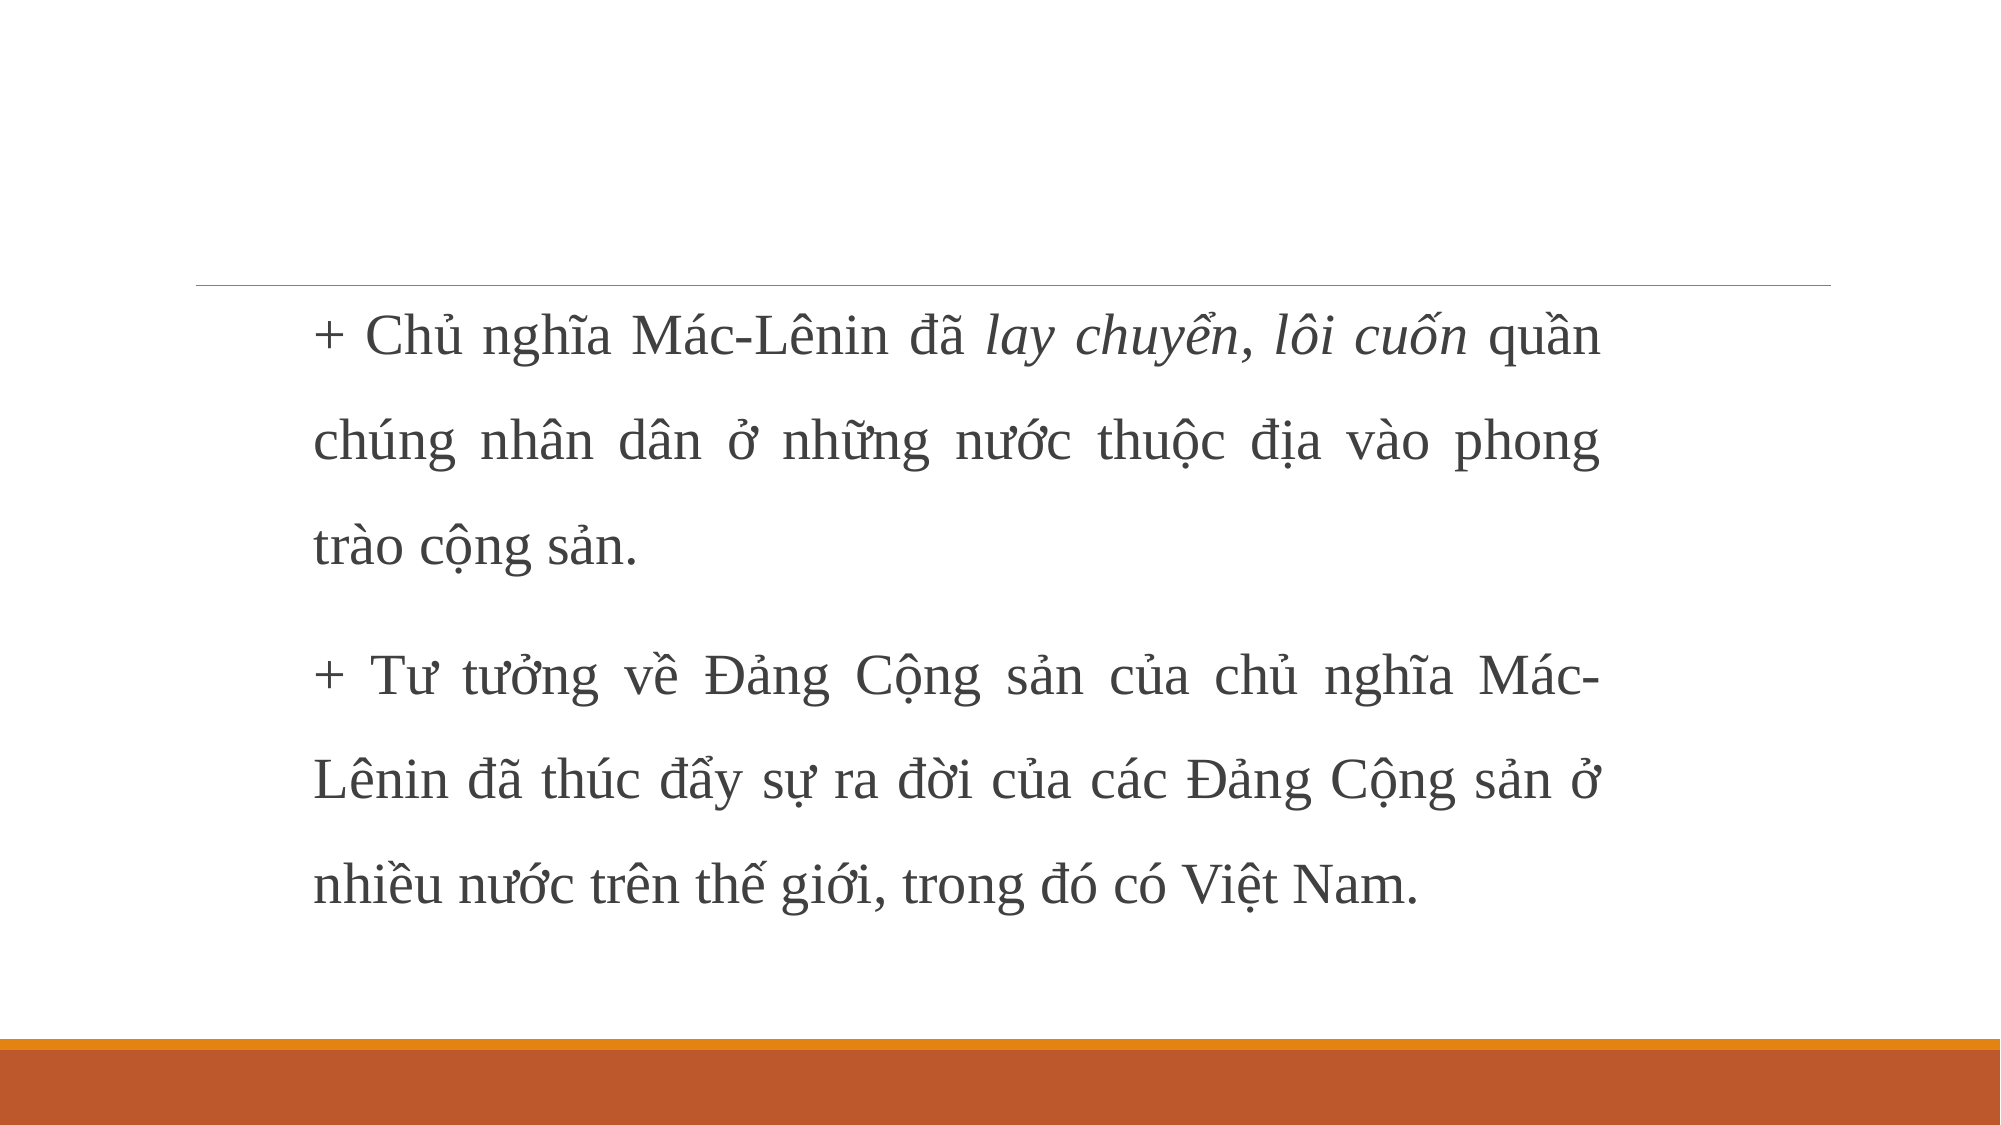

+ Chủ nghĩa Mác-Lênin đã lay chuyển, lôi cuốn quần chúng nhân dân ở những nước thuộc địa vào phong trào cộng sản.
+ Tư tưởng về Đảng Cộng sản của chủ nghĩa Mác-Lênin đã thúc đẩy sự ra đời của các Đảng Cộng sản ở nhiều nước trên thế giới, trong đó có Việt Nam.